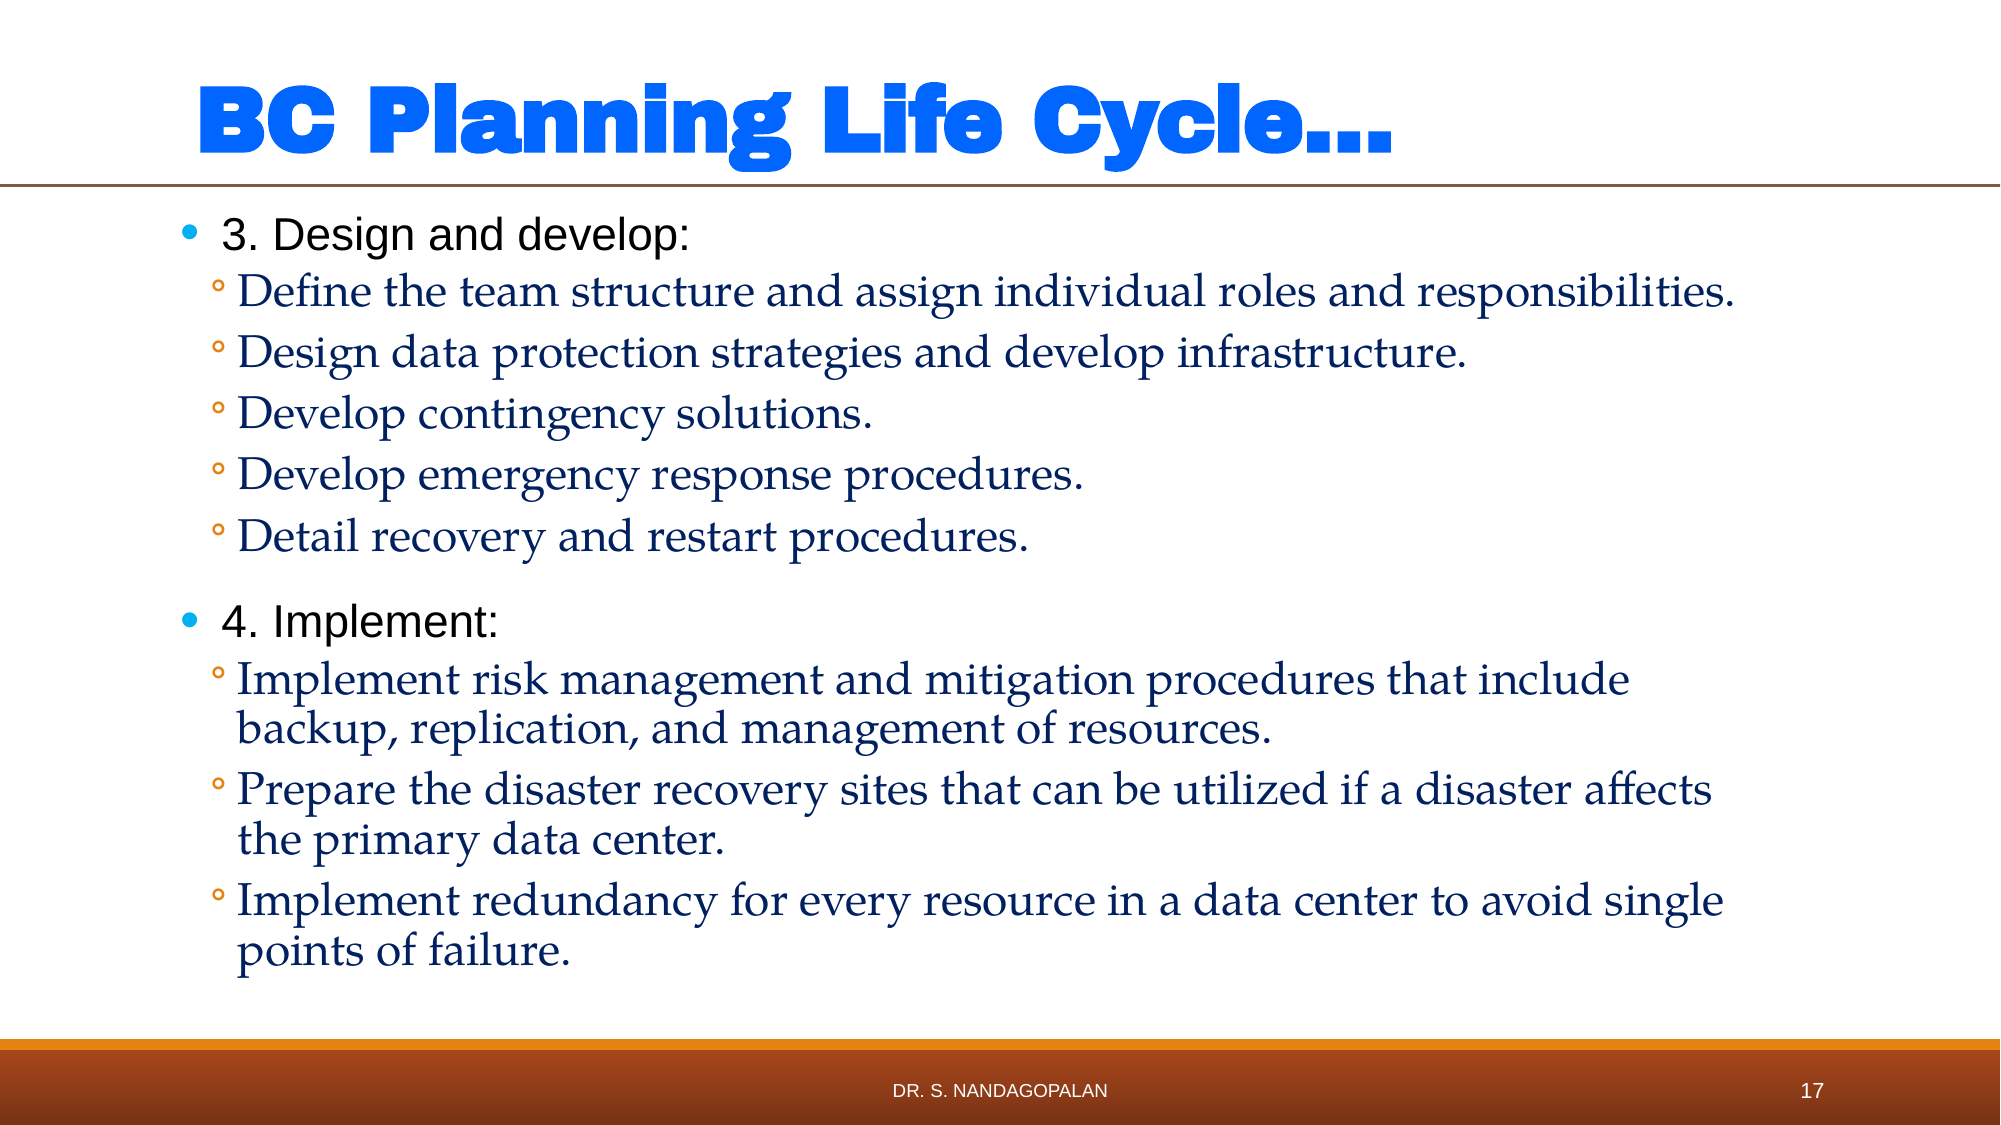

# BC Planning Life Cycle…
3. Design and develop:
Define the team structure and assign individual roles and responsibilities.
Design data protection strategies and develop infrastructure.
Develop contingency solutions.
Develop emergency response procedures.
Detail recovery and restart procedures.
4. Implement:
Implement risk management and mitigation procedures that include backup, replication, and management of resources.
Prepare the disaster recovery sites that can be utilized if a disaster affects the primary data center.
Implement redundancy for every resource in a data center to avoid single points of failure.
Dr. S. Nandagopalan
17